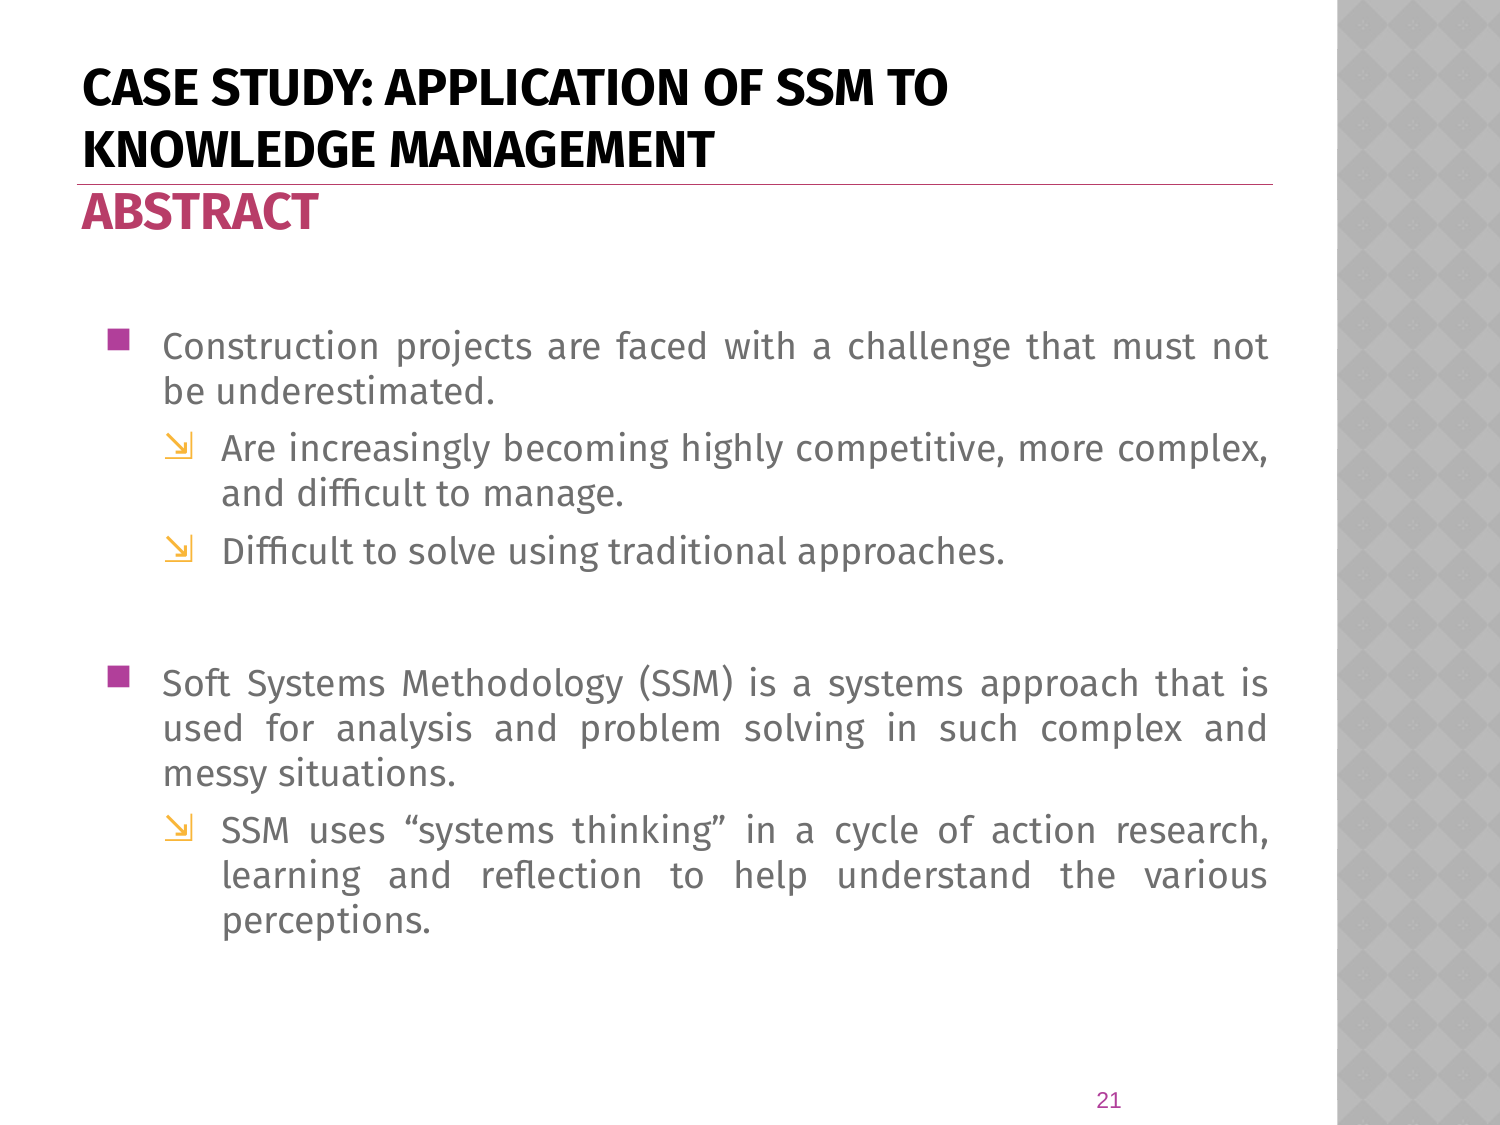

# CASE STUDY: APPLICATION OF SSM TO KNOWLEDGE MANAGEMENT ABSTRACT
Construction projects are faced with a challenge that must not be underestimated.
Are increasingly becoming highly competitive, more complex, and difficult to manage.
Difficult to solve using traditional approaches.

Soft Systems Methodology (SSM) is a systems approach that is used for analysis and problem solving in such complex and messy situations.
SSM uses “systems thinking” in a cycle of action research, learning and reflection to help understand the various perceptions.

21